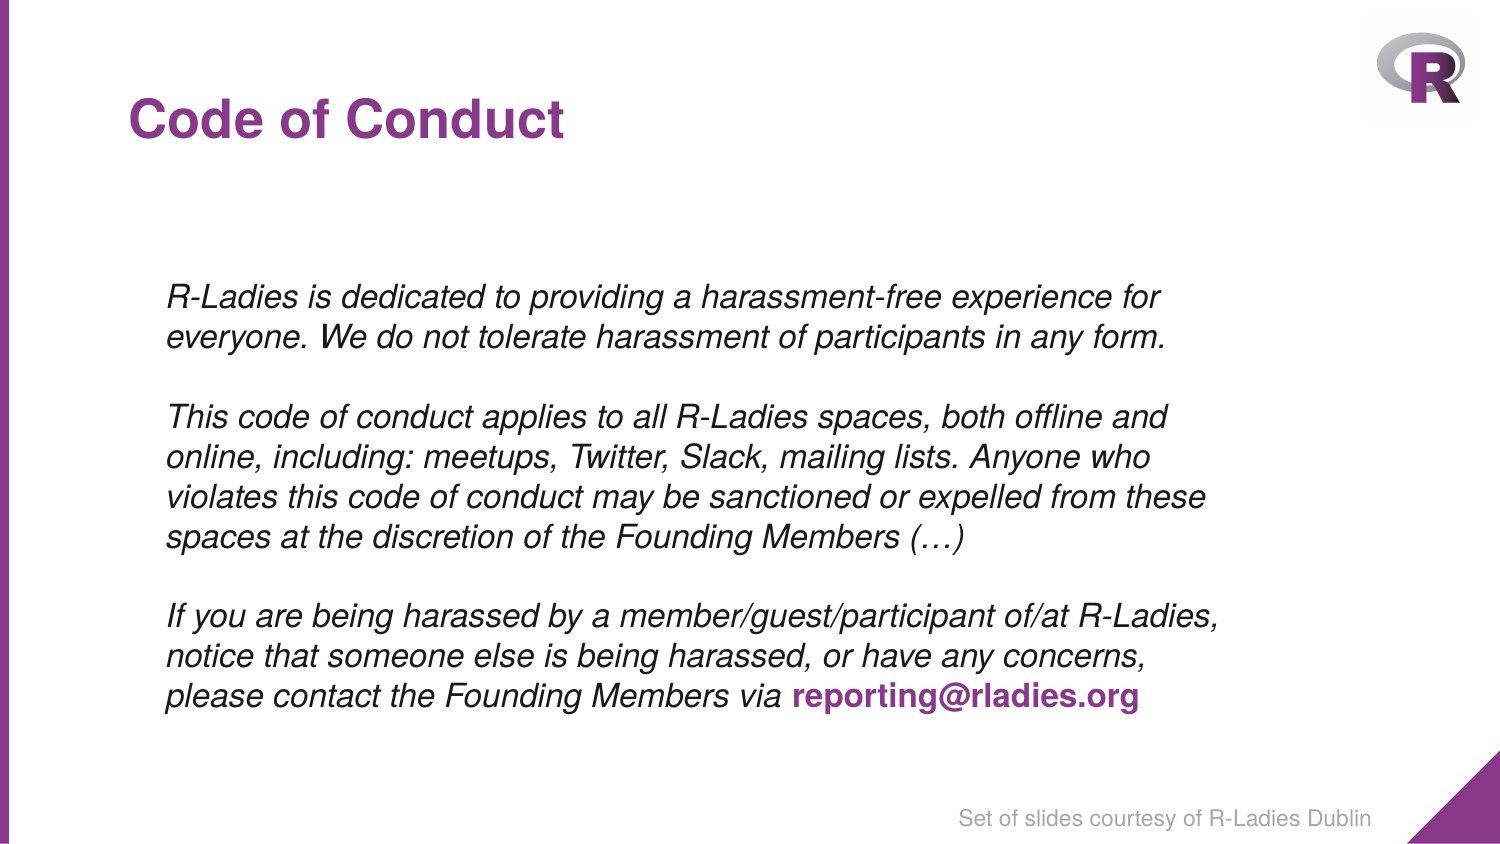

# Code of Conduct
R-Ladies is dedicated to providing a harassment-free experience for everyone. We do not tolerate harassment of participants in any form.

This code of conduct applies to all R-Ladies spaces, both offline and online, including: meetups, Twitter, Slack, mailing lists. Anyone who violates this code of conduct may be sanctioned or expelled from these spaces at the discretion of the Founding Members (…)

If you are being harassed by a member/guest/participant of/at R-Ladies, notice that someone else is being harassed, or have any concerns, please contact the Founding Members via reporting@rladies.org

Set of slides courtesy of R-Ladies Dublin